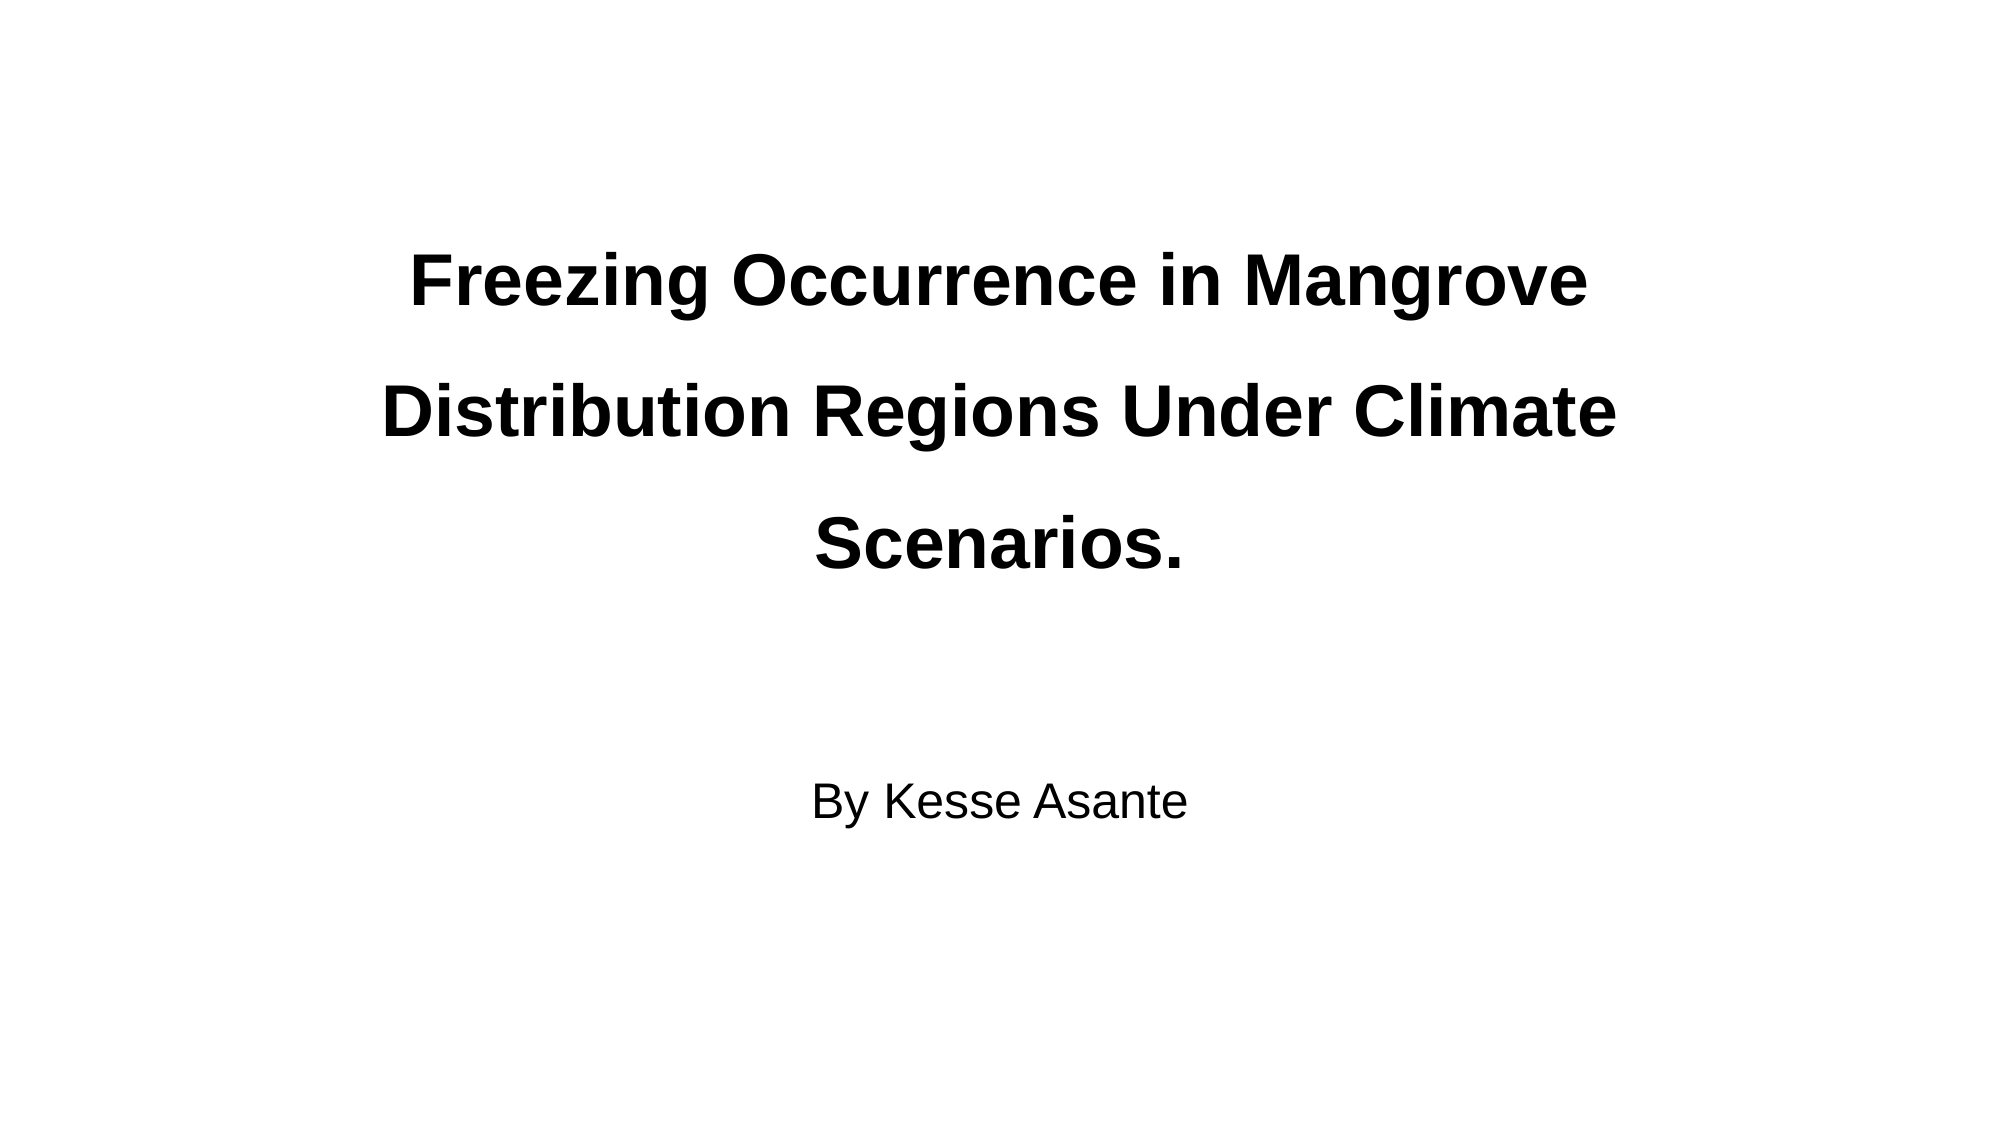

# Freezing Occurrence in Mangrove Distribution Regions Under Climate Scenarios.

By Kesse Asante